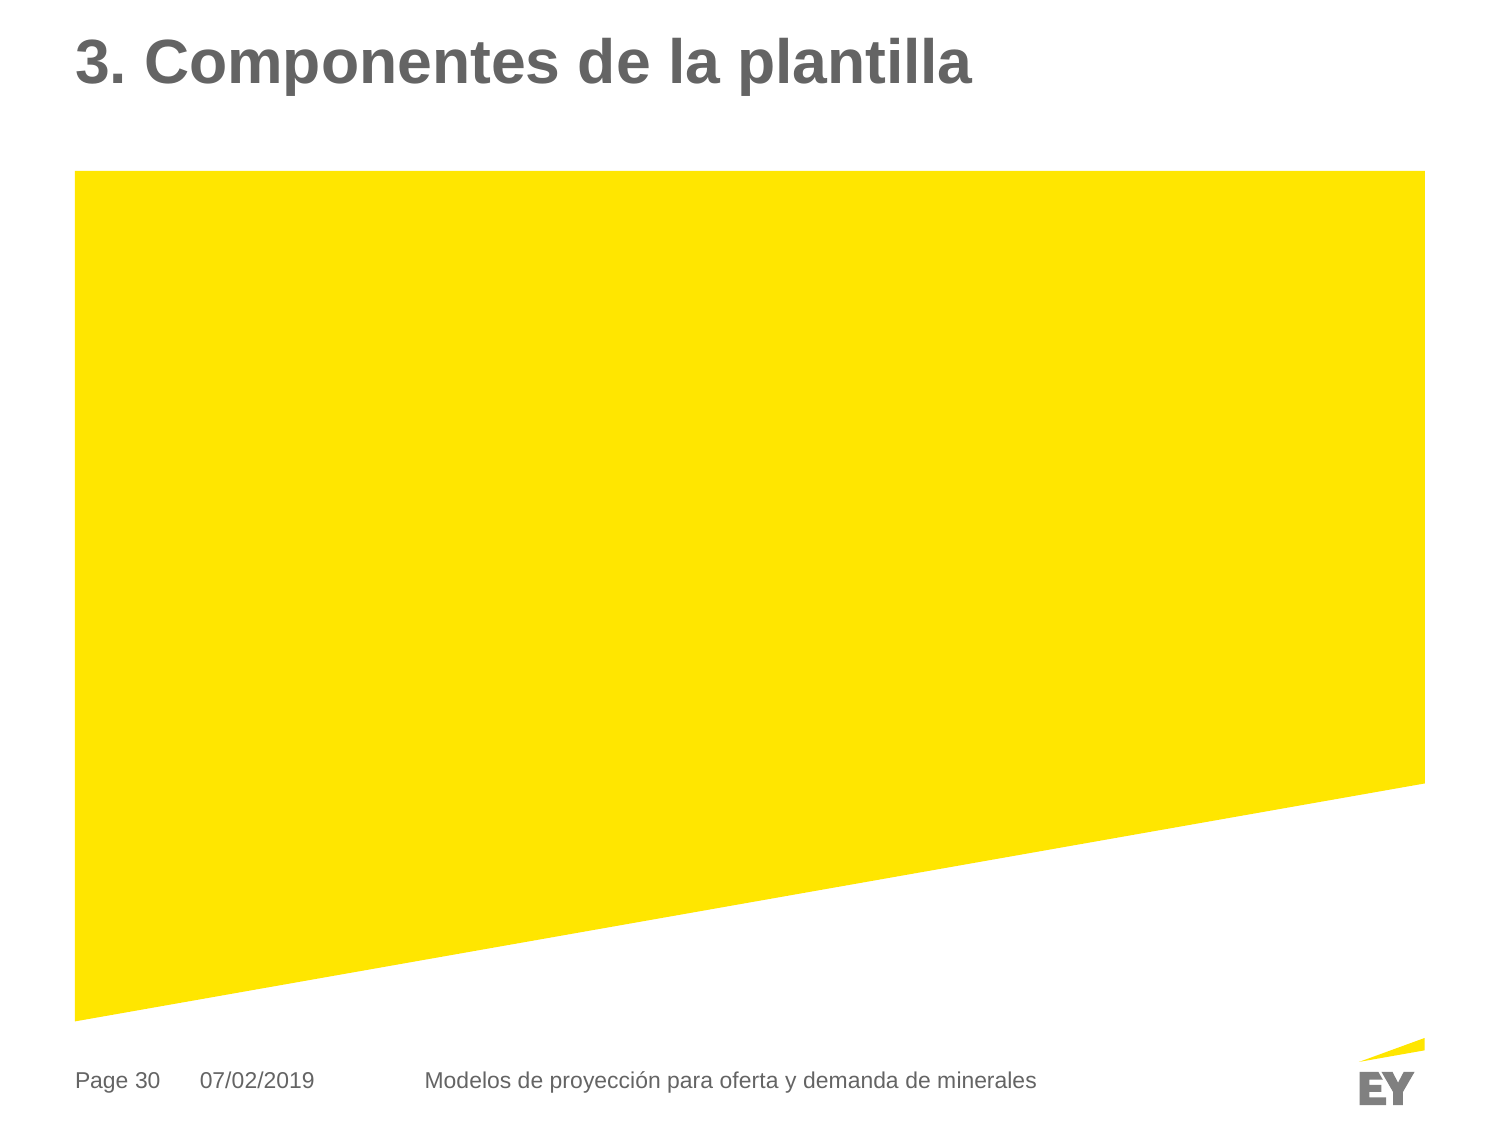

# 3. Componentes de la plantilla
07/02/2019
Modelos de proyección para oferta y demanda de minerales